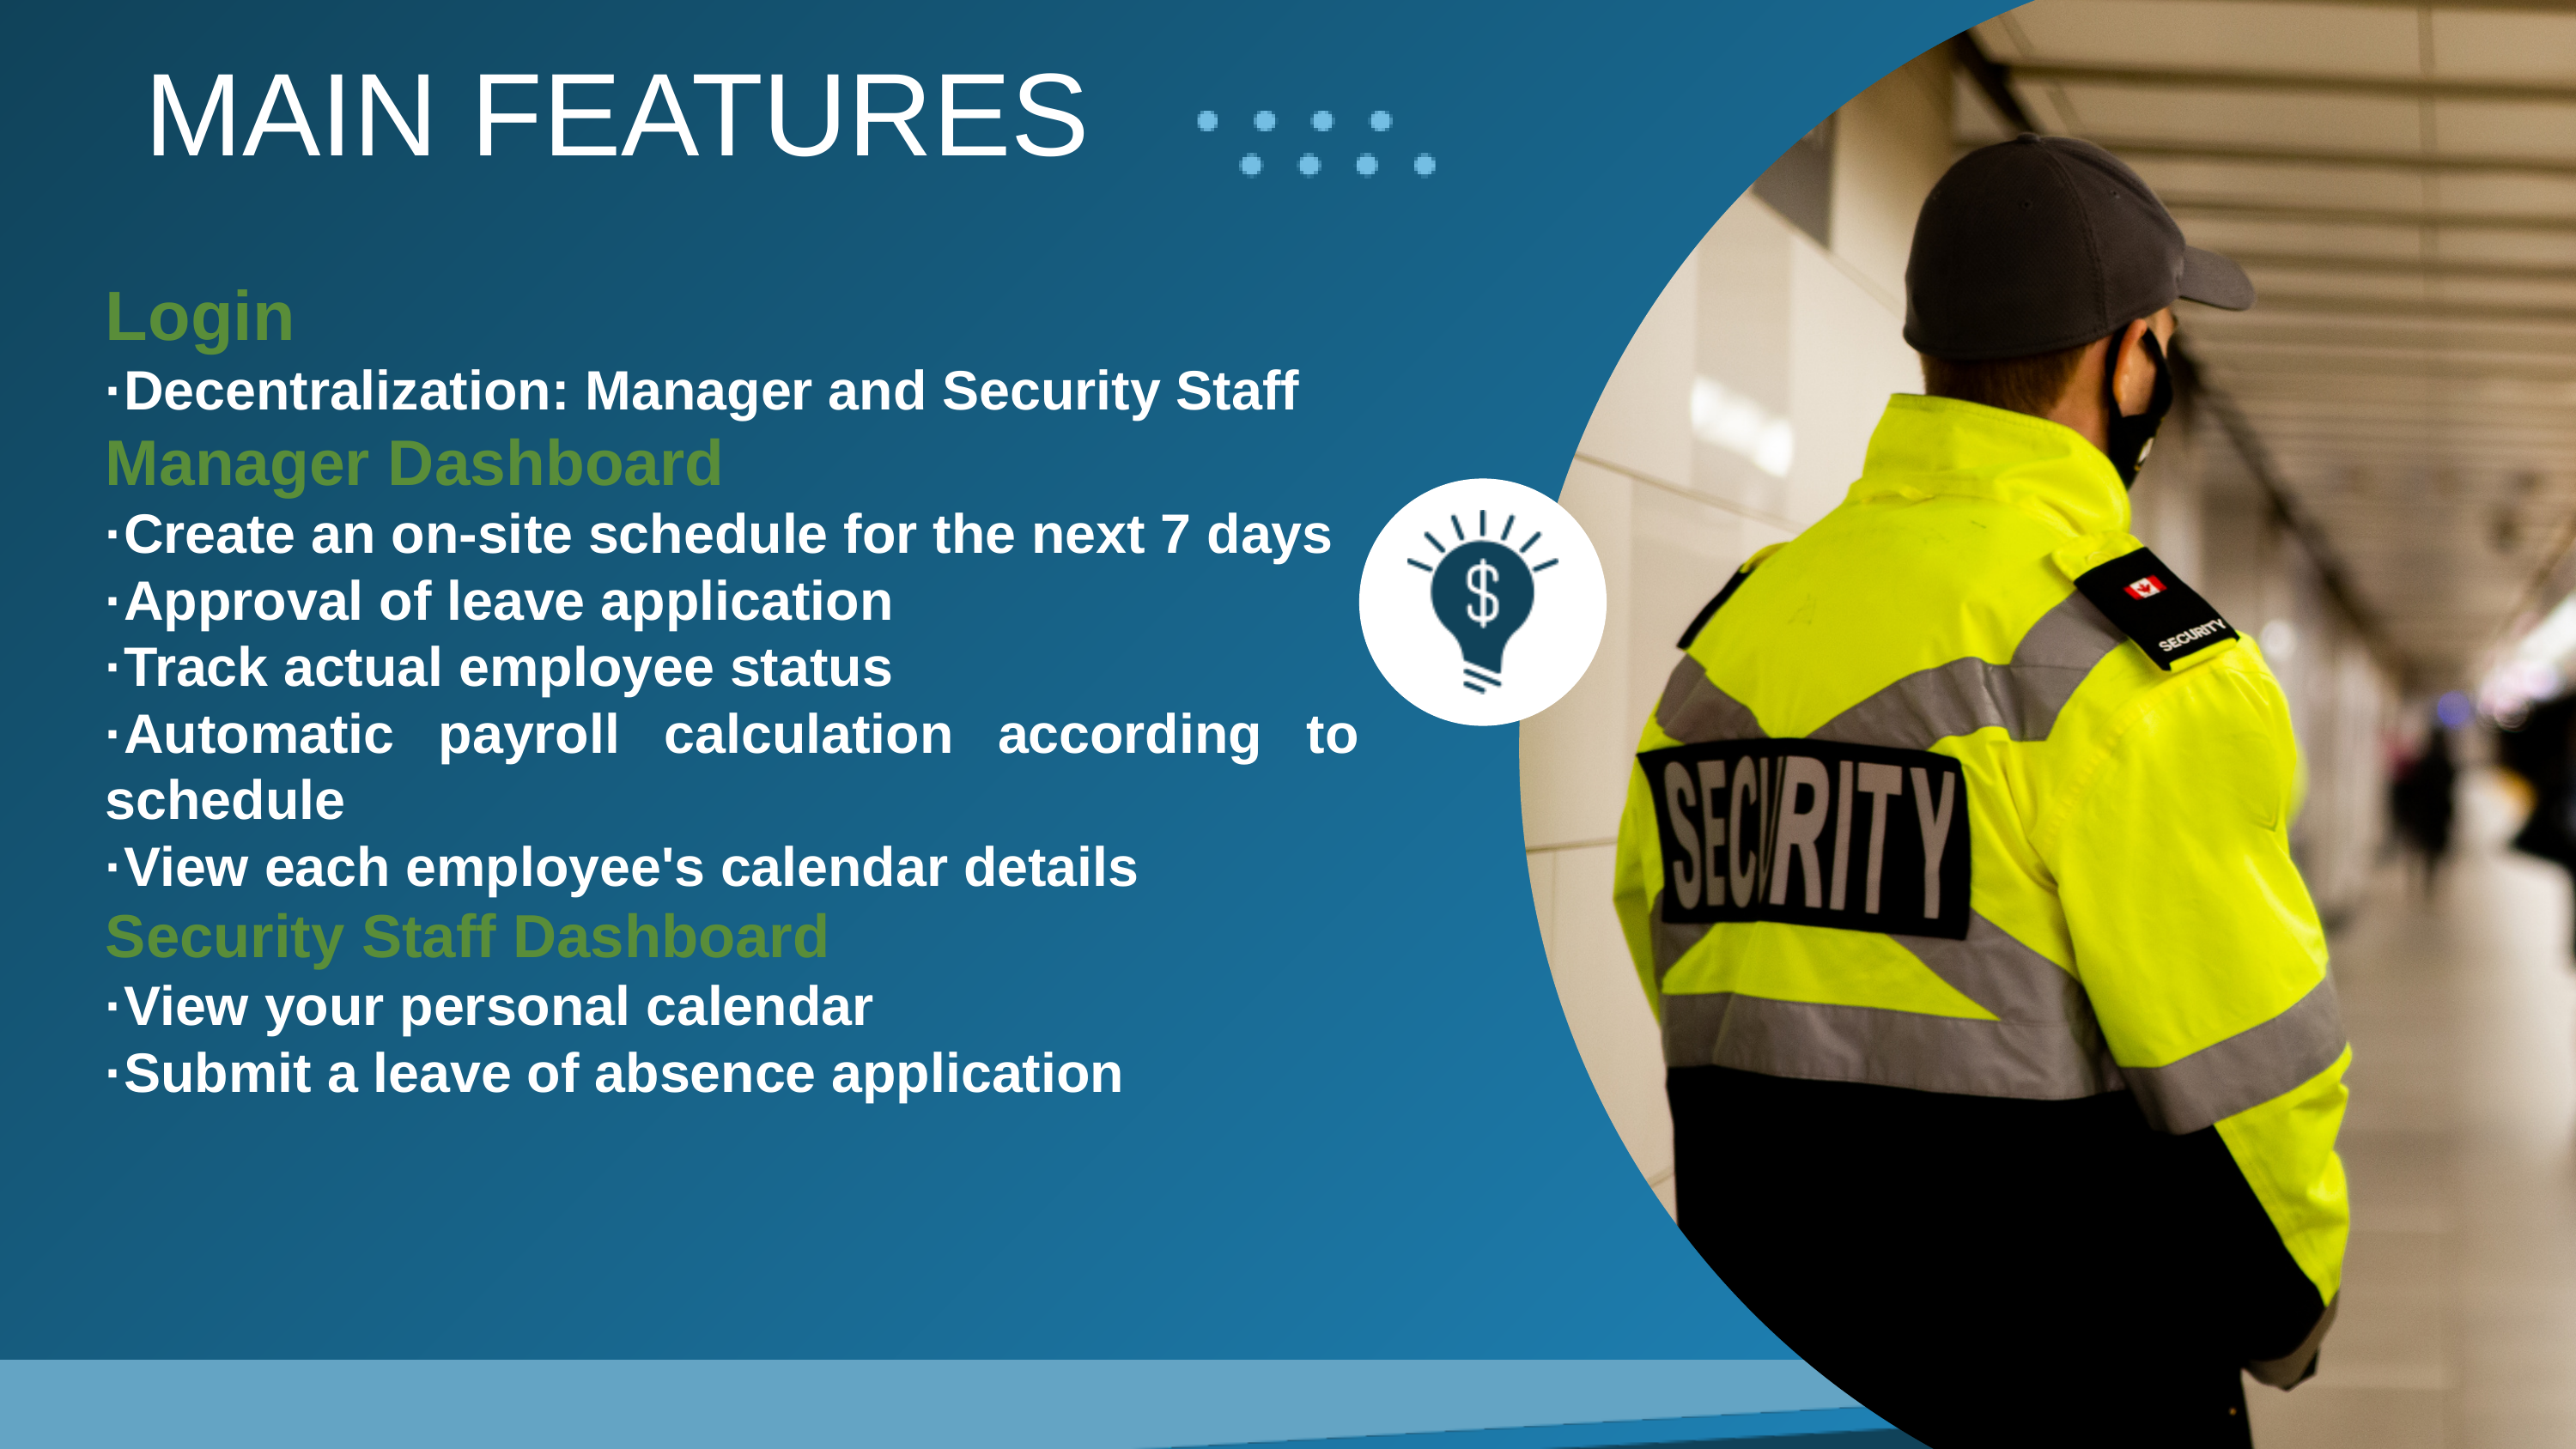

MAIN FEATURES

Login
·Decentralization: Manager and Security Staff
Manager Dashboard
·Create an on-site schedule for the next 7 days
·Approval of leave application
·Track actual employee status
·Automatic payroll calculation according to schedule
·View each employee's calendar details
Security Staff Dashboard
·View your personal calendar
·Submit a leave of absence application